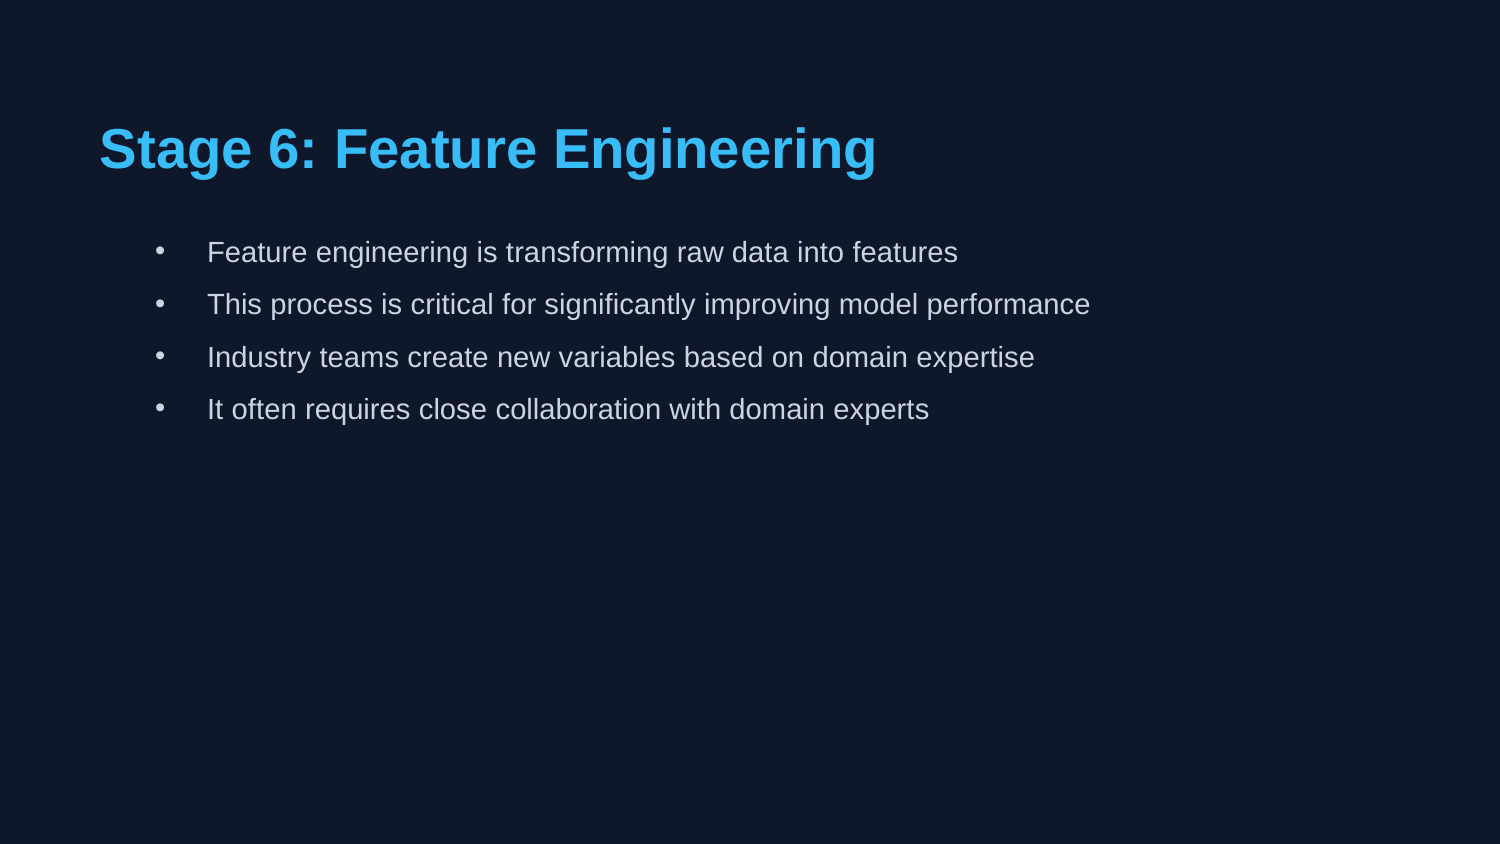

Stage 6: Feature Engineering
Feature engineering is transforming raw data into features
This process is critical for significantly improving model performance
Industry teams create new variables based on domain expertise
It often requires close collaboration with domain experts